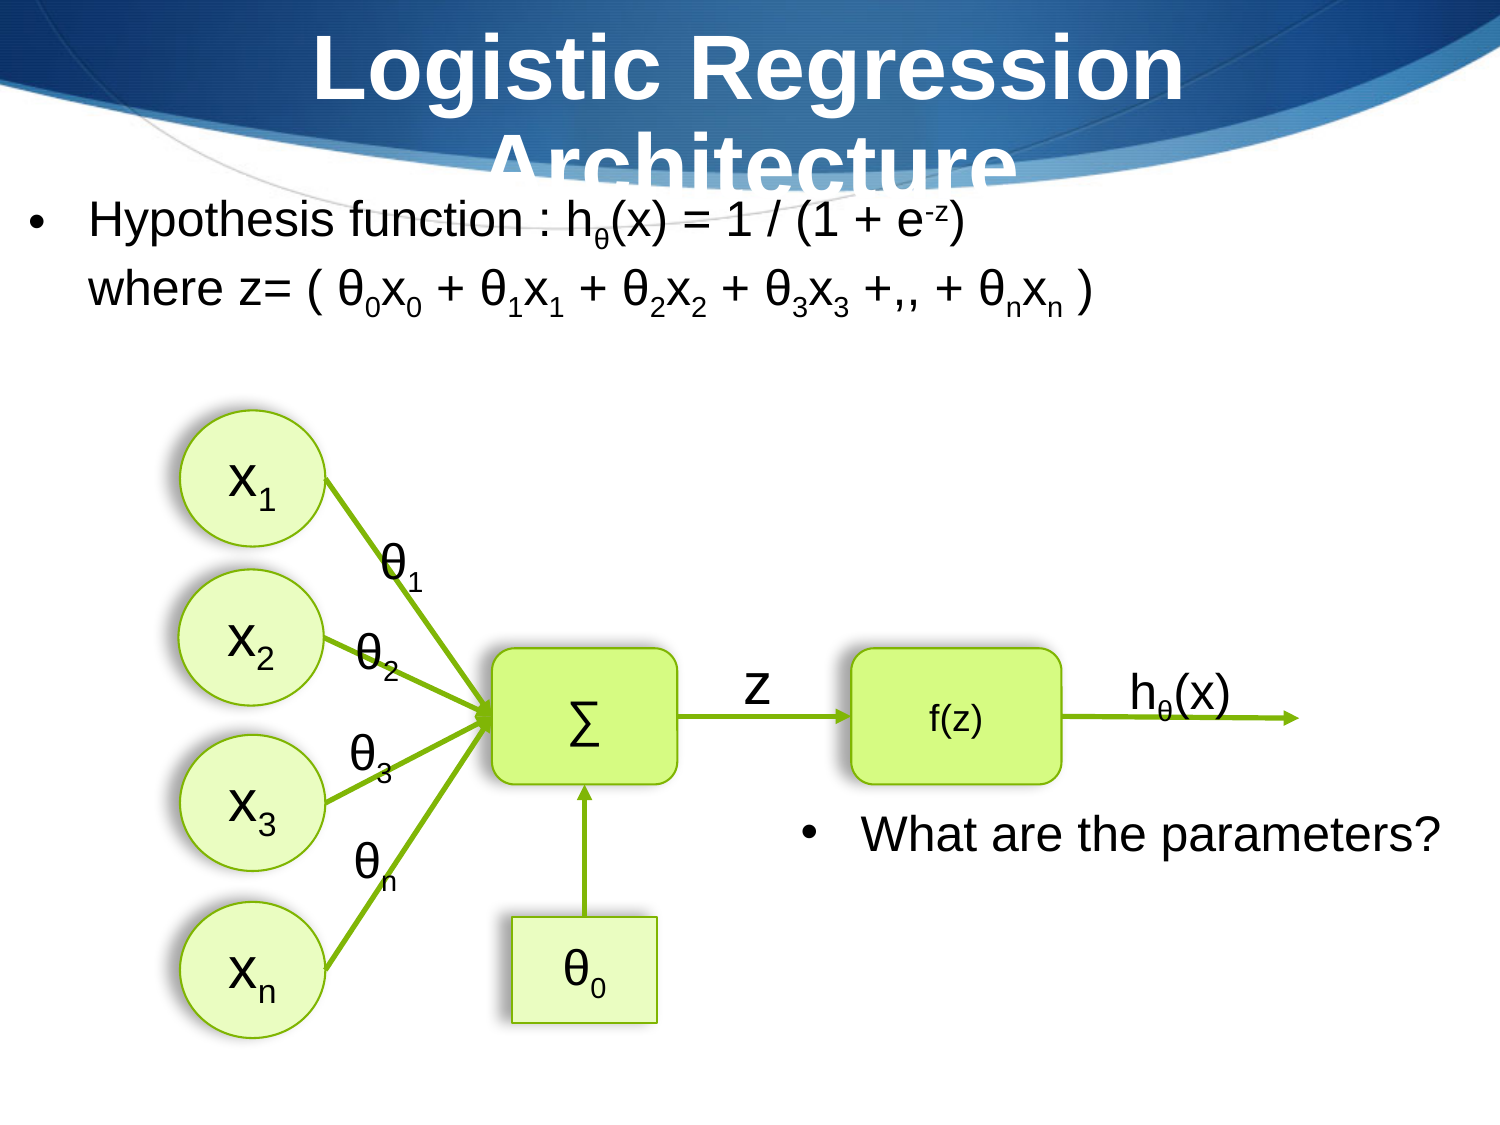

Logistic Regression Architecture
Hypothesis function : hθ(x) = 1 / (1 + e-z)                      where z= ( θ0x0 + θ1x1 + θ2x2 + θ3x3 +,, + θnxn )
x1
θ1
x2
θ2
z
∑
f(z)
hθ(x)
θ3
x3
What are the parameters?

θn
xn
θ0